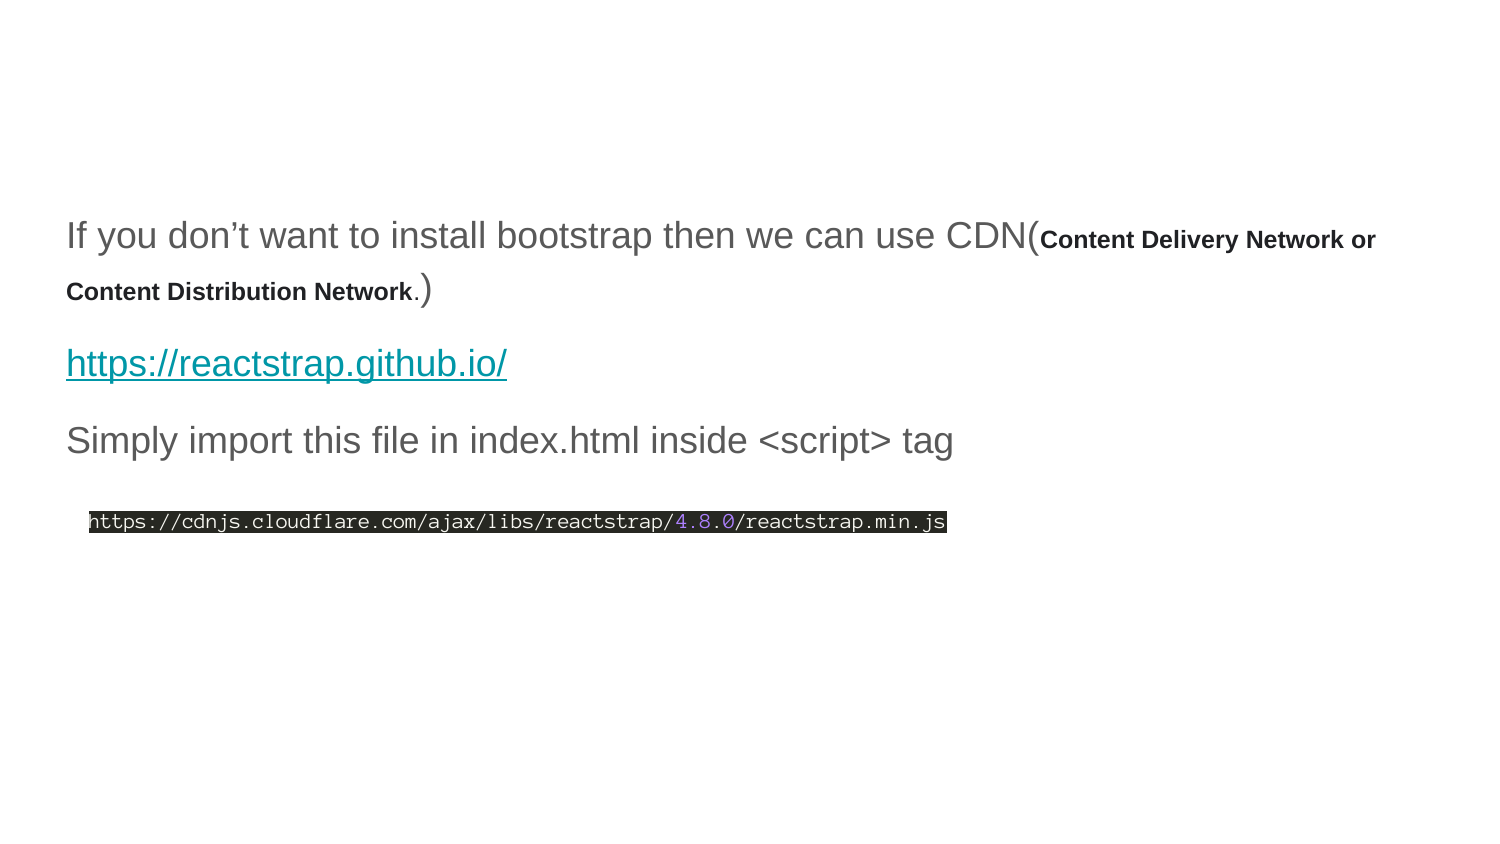

#
If you don’t want to install bootstrap then we can use CDN(Content Delivery Network or Content Distribution Network.)
https://reactstrap.github.io/
Simply import this file in index.html inside <script> tag
https://cdnjs.cloudflare.com/ajax/libs/reactstrap/4.8.0/reactstrap.min.js